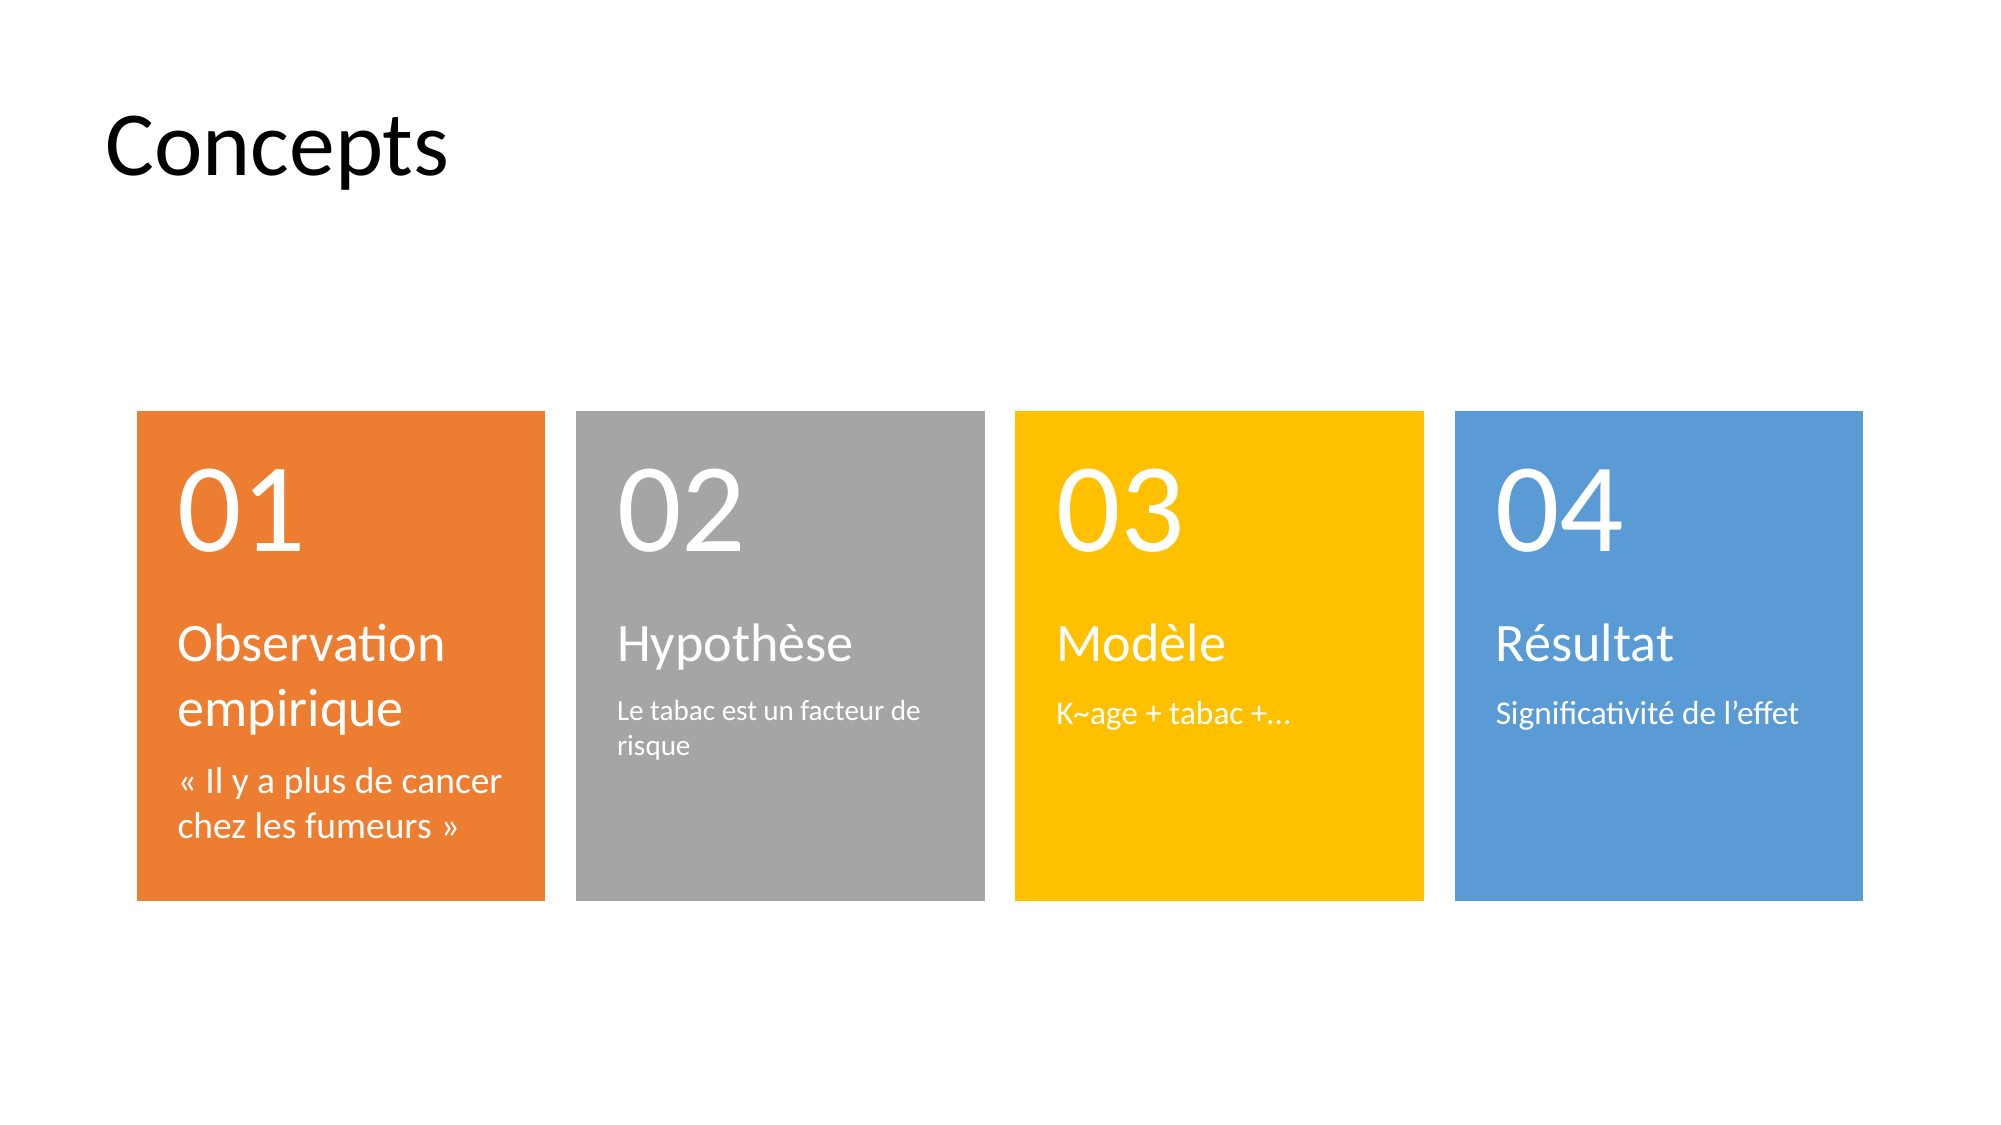

# Concepts
Observation empirique
« Il y a plus de cancer chez les fumeurs »
01
Hypothèse
Le tabac est un facteur de risque
02
Modèle
K~age + tabac +…
03
Résultat
Significativité de l’effet
04